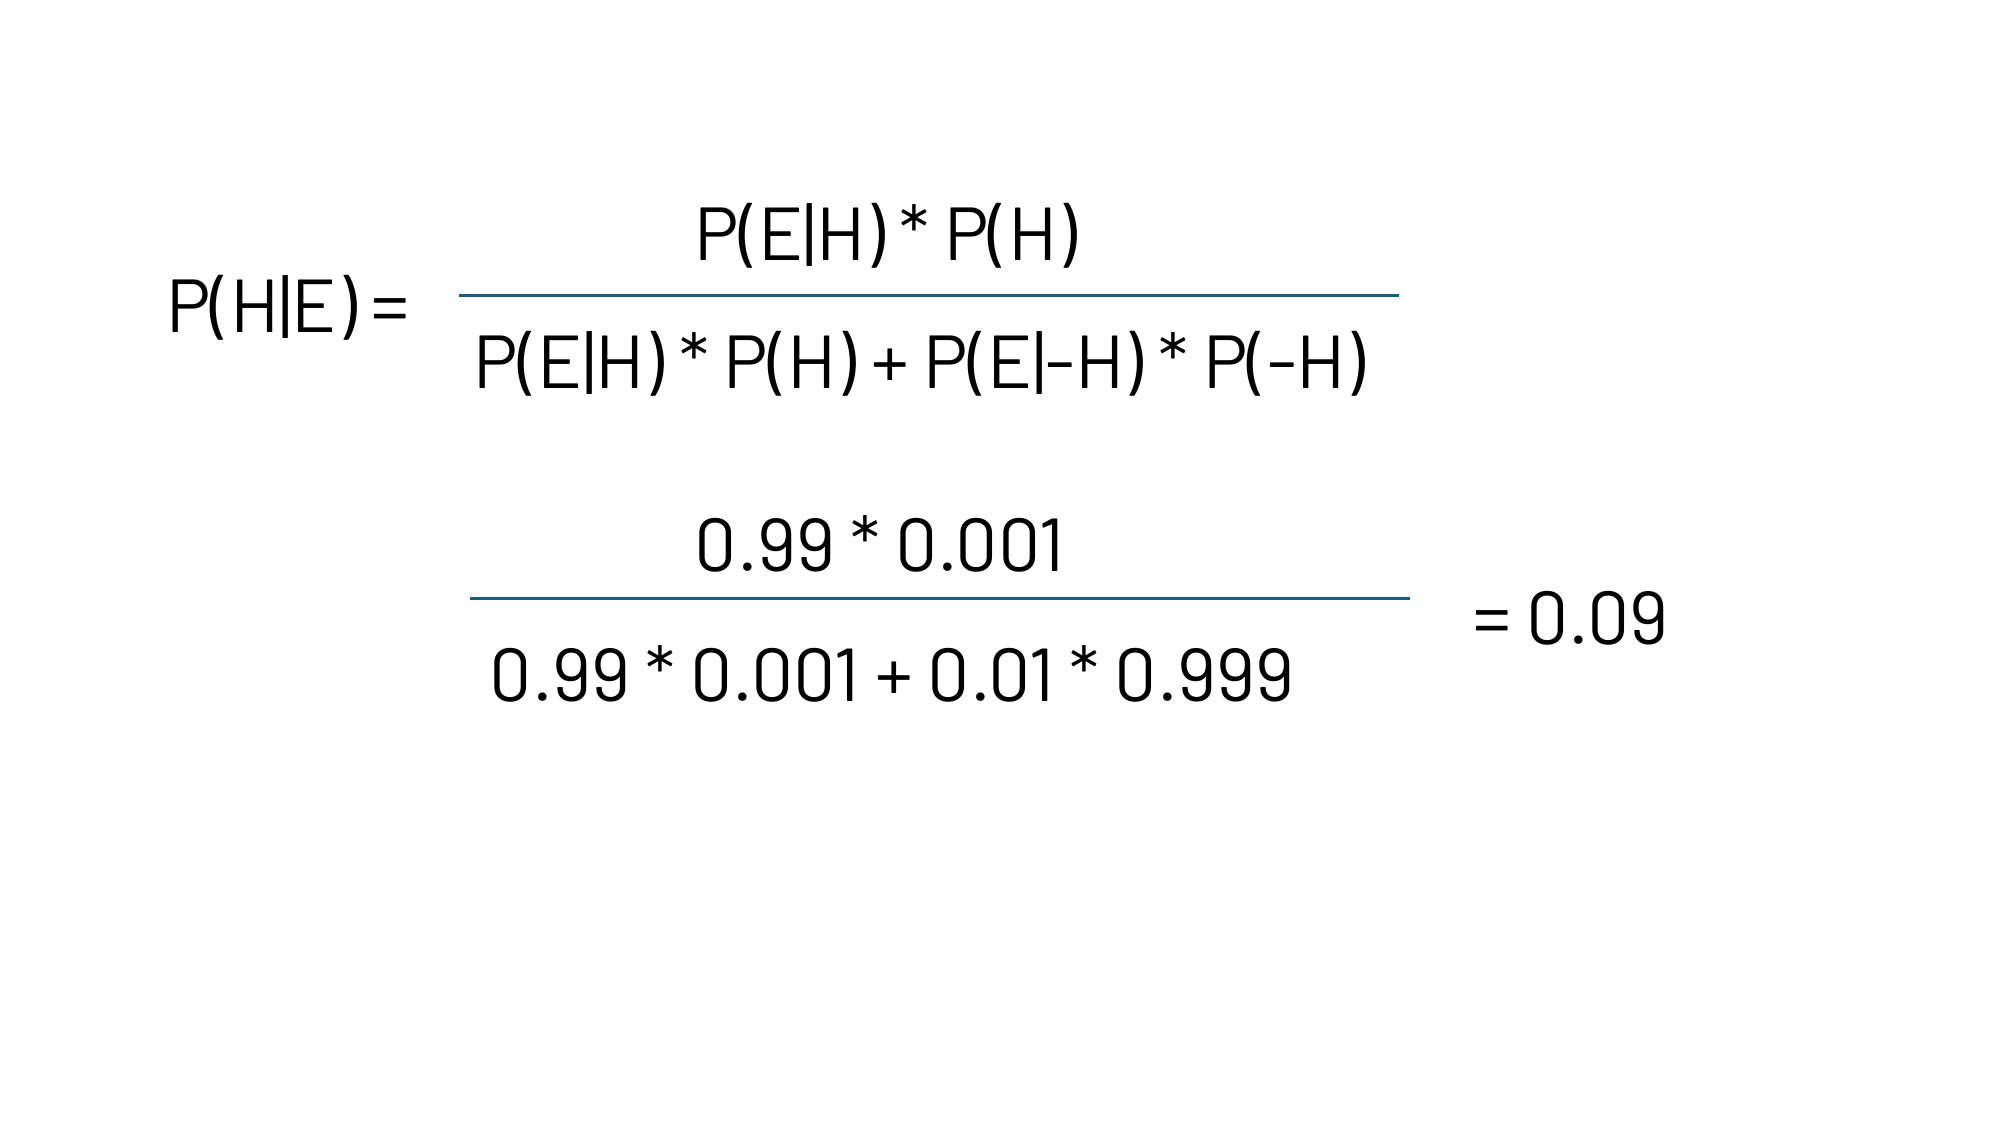

P(E|H) * P(H)
P(H|E) =
P(E|H) * P(H) + P(E|-H) * P(-H)
0.99 * 0.001
= 0.09
0.99 * 0.001 + 0.01 * 0.999